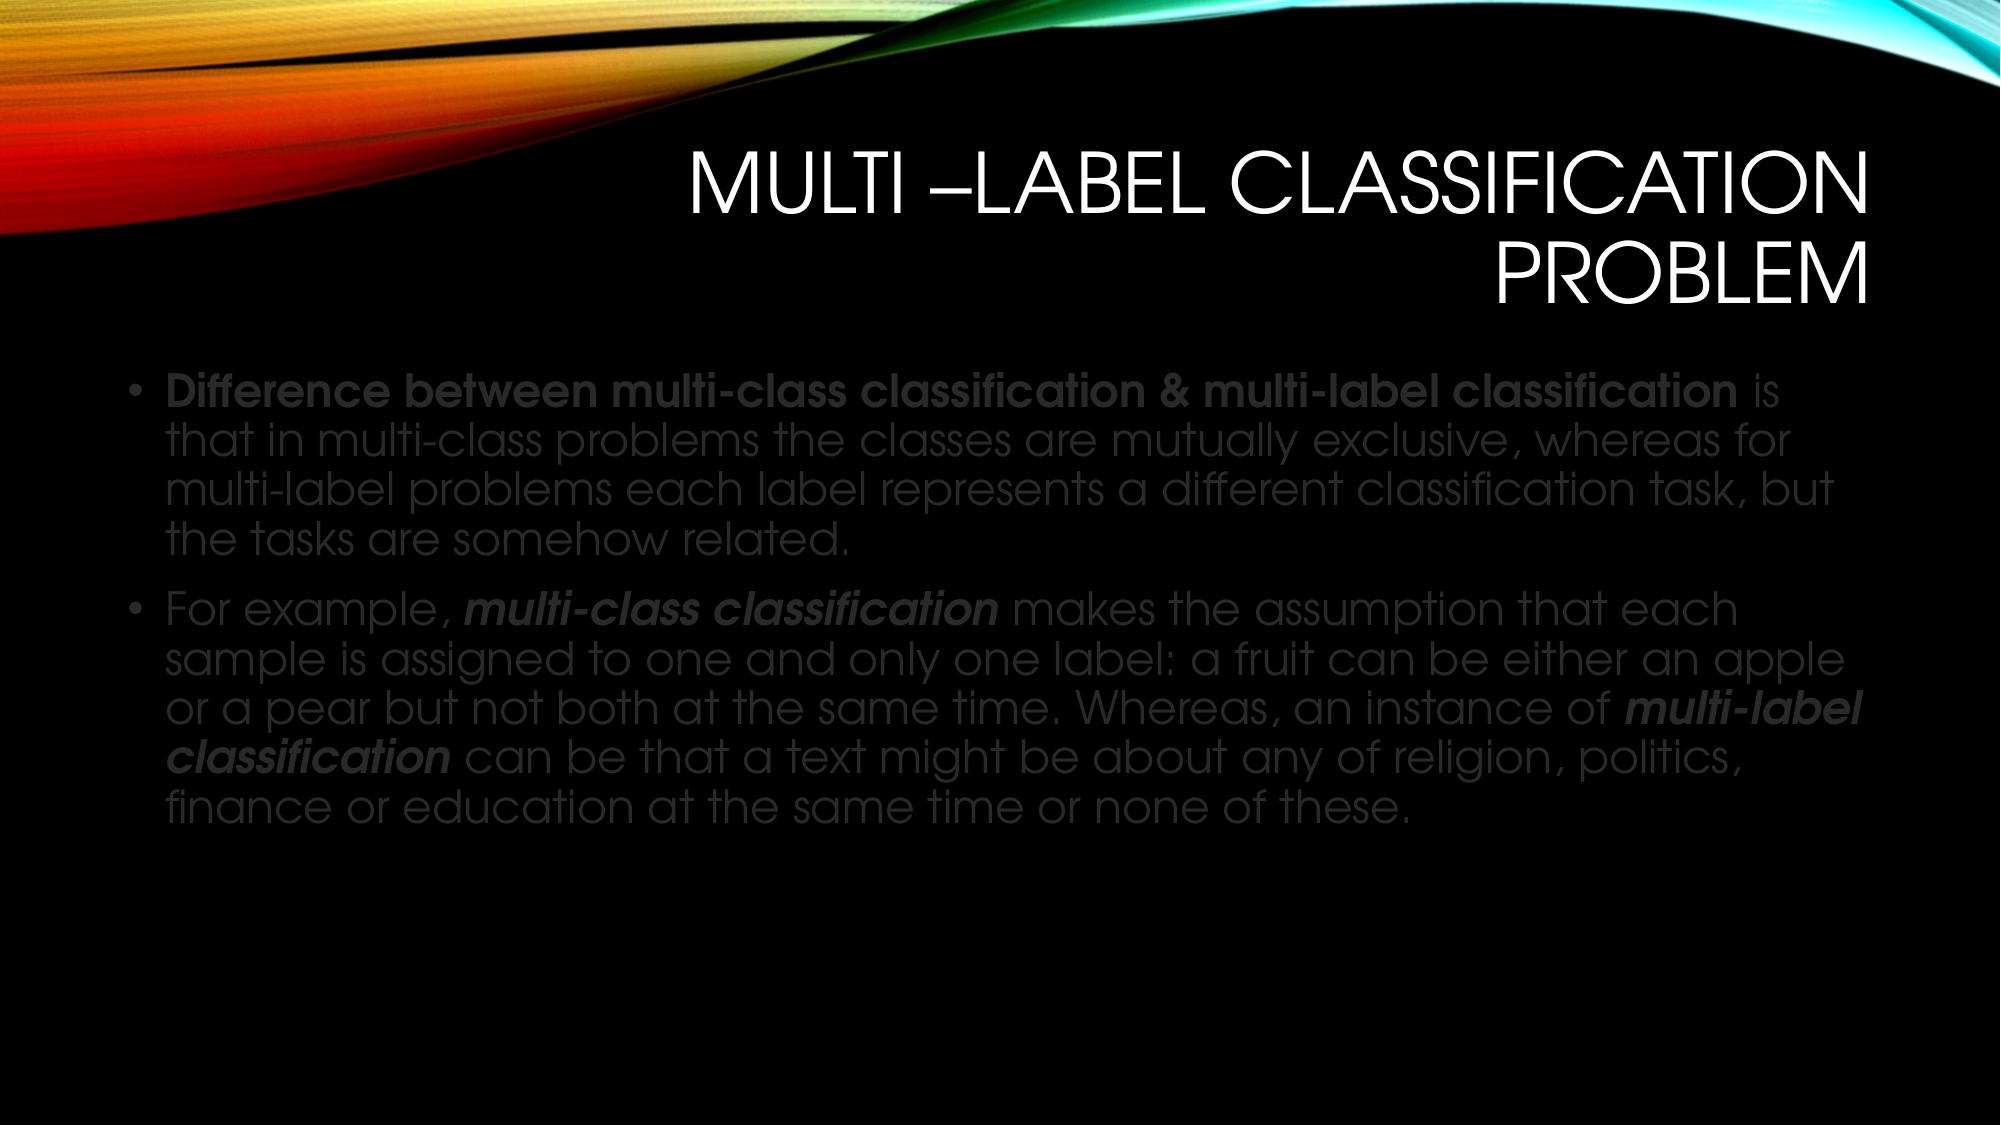

# Multi –Label Classification Problem
Difference between multi-class classification & multi-label classification is that in multi-class problems the classes are mutually exclusive, whereas for multi-label problems each label represents a different classification task, but the tasks are somehow related.
For example, multi-class classification makes the assumption that each sample is assigned to one and only one label: a fruit can be either an apple or a pear but not both at the same time. Whereas, an instance of multi-label classification can be that a text might be about any of religion, politics, finance or education at the same time or none of these.